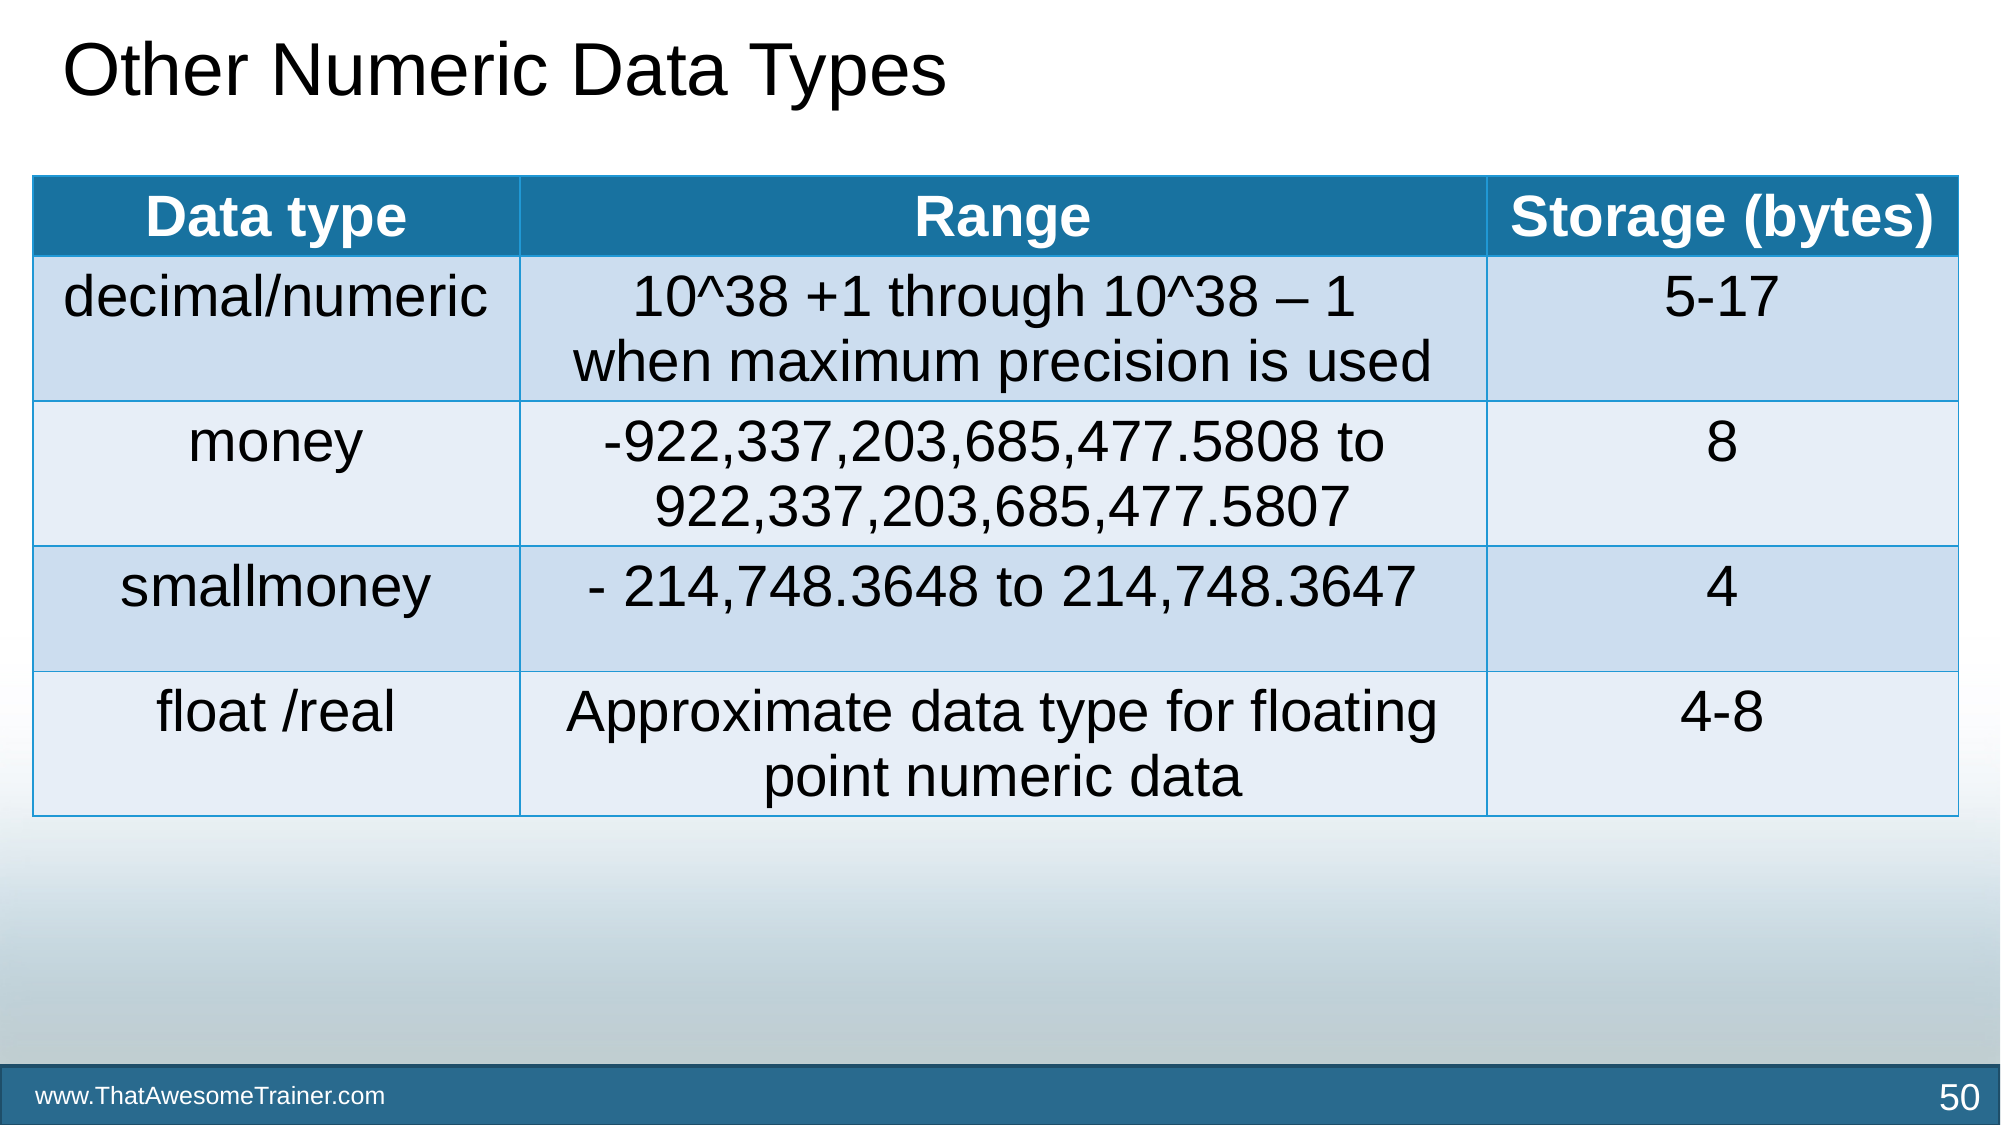

Other Numeric Data Types

| Data type | Range | Storage (bytes) |
| --- | --- | --- |
| decimal/numeric | 10^38 +1 through 10^38 – 1 when maximum precision is used | 5-17 |
| money | -922,337,203,685,477.5808 to 922,337,203,685,477.5807 | 8 |
| smallmoney | - 214,748.3648 to 214,748.3647 | 4 |
| float /real | Approximate data type for floating point numeric data | 4-8 |